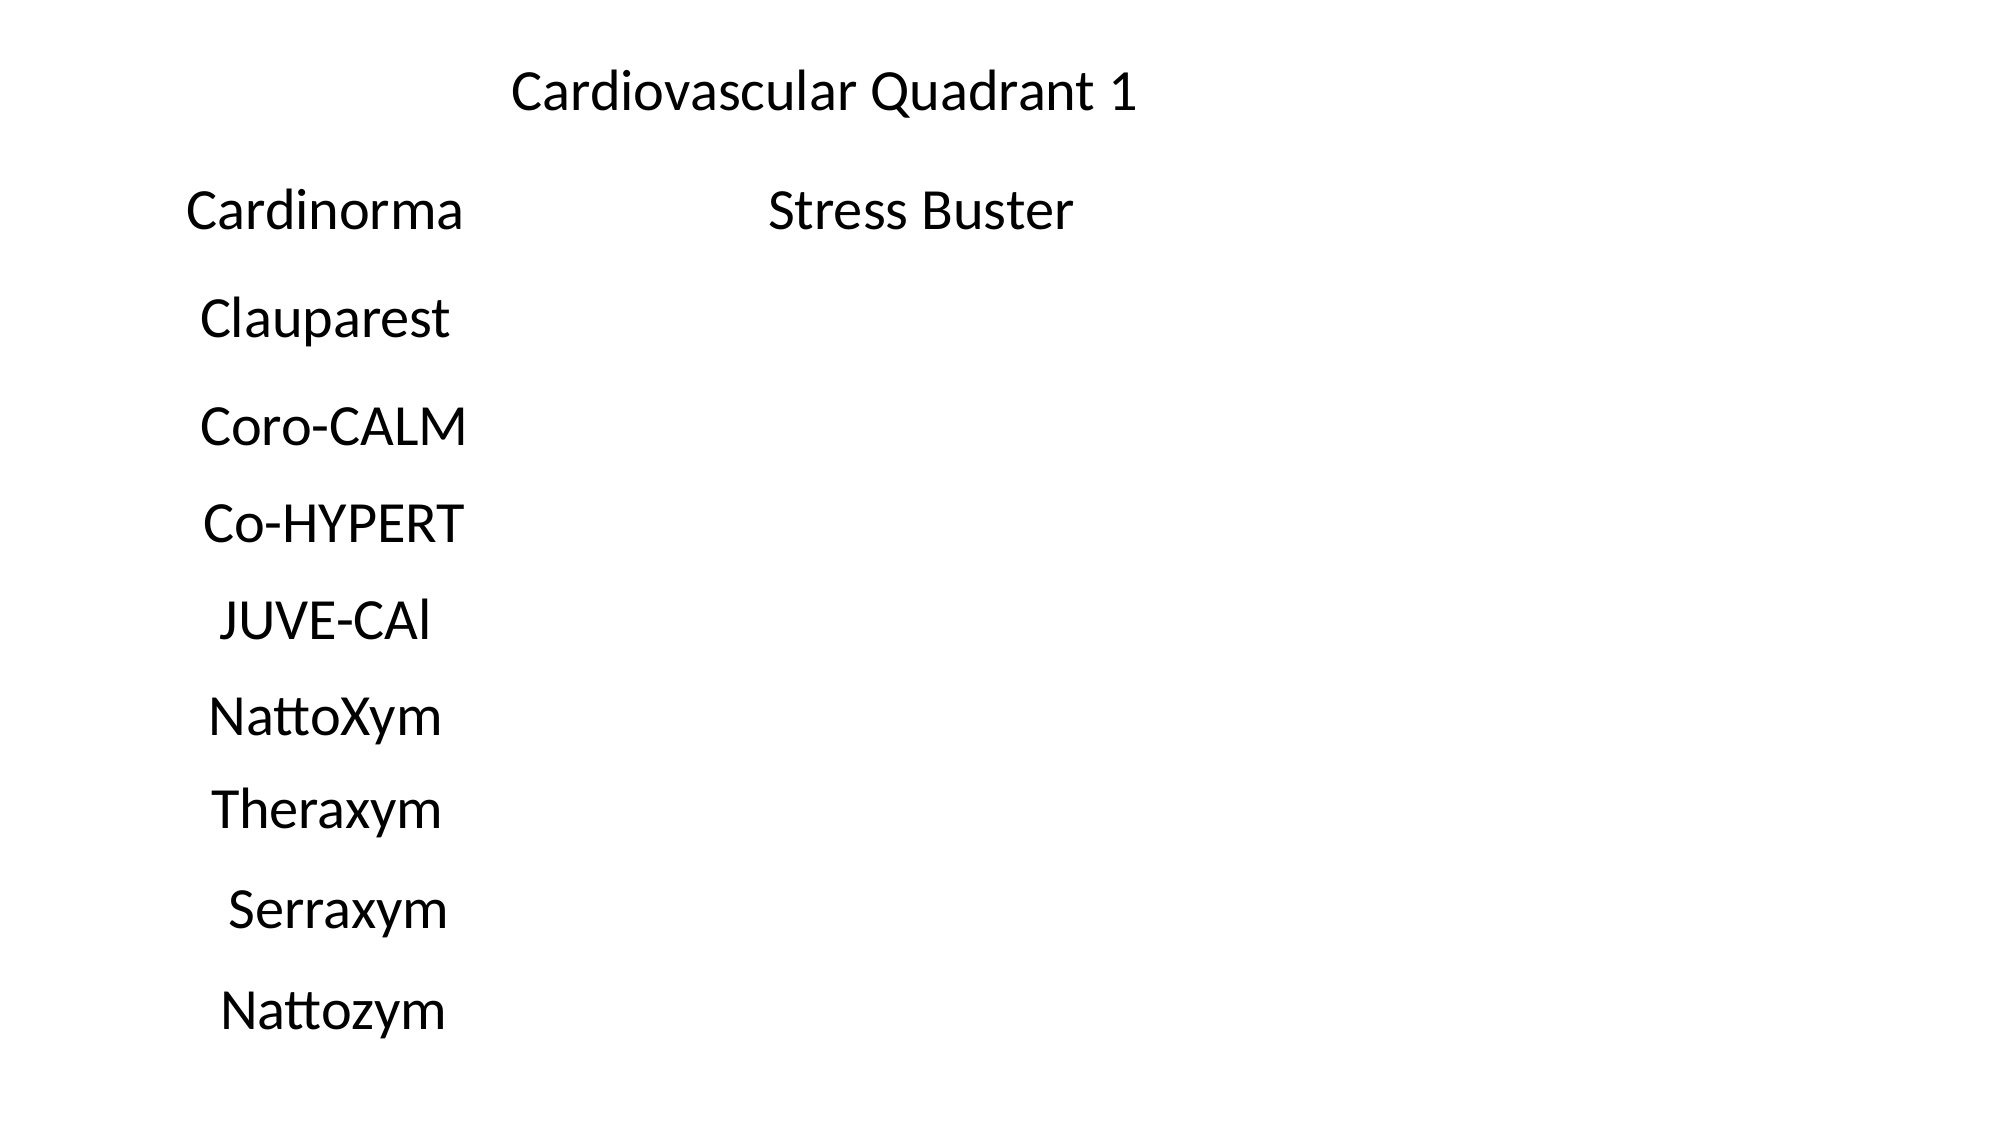

Cardiovascular Quadrant 1
Cardinorma
Stress Buster
Clauparest
Coro-CALM
Co-HYPERT
JUVE-CAl
NattoXym
Theraxym
Serraxym
Nattozym